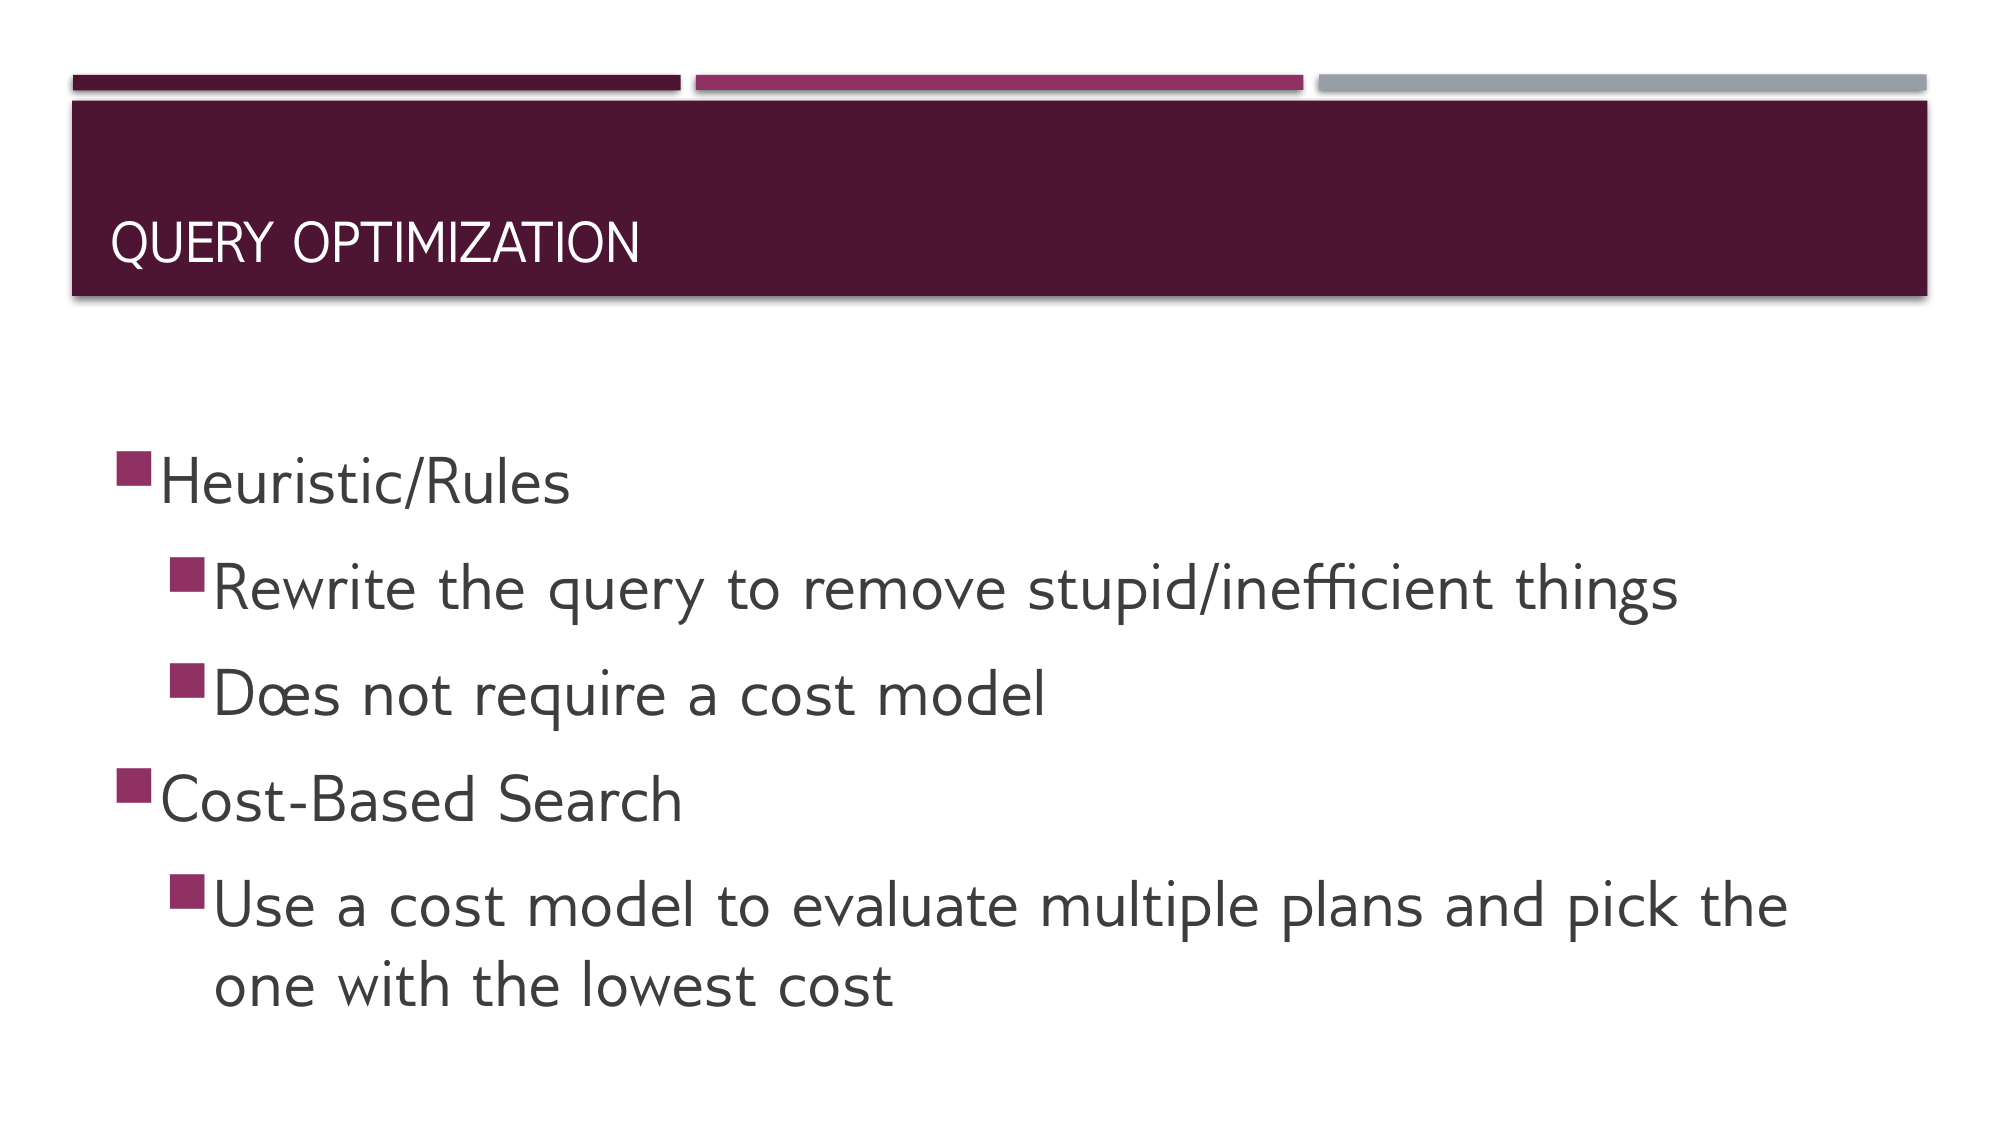

# Query Optimization
Heuristic/Rules
Rewrite the query to remove stupid/inefficient things
Does not require a cost model
Cost-Based Search
Use a cost model to evaluate multiple plans and pick the one with the lowest cost